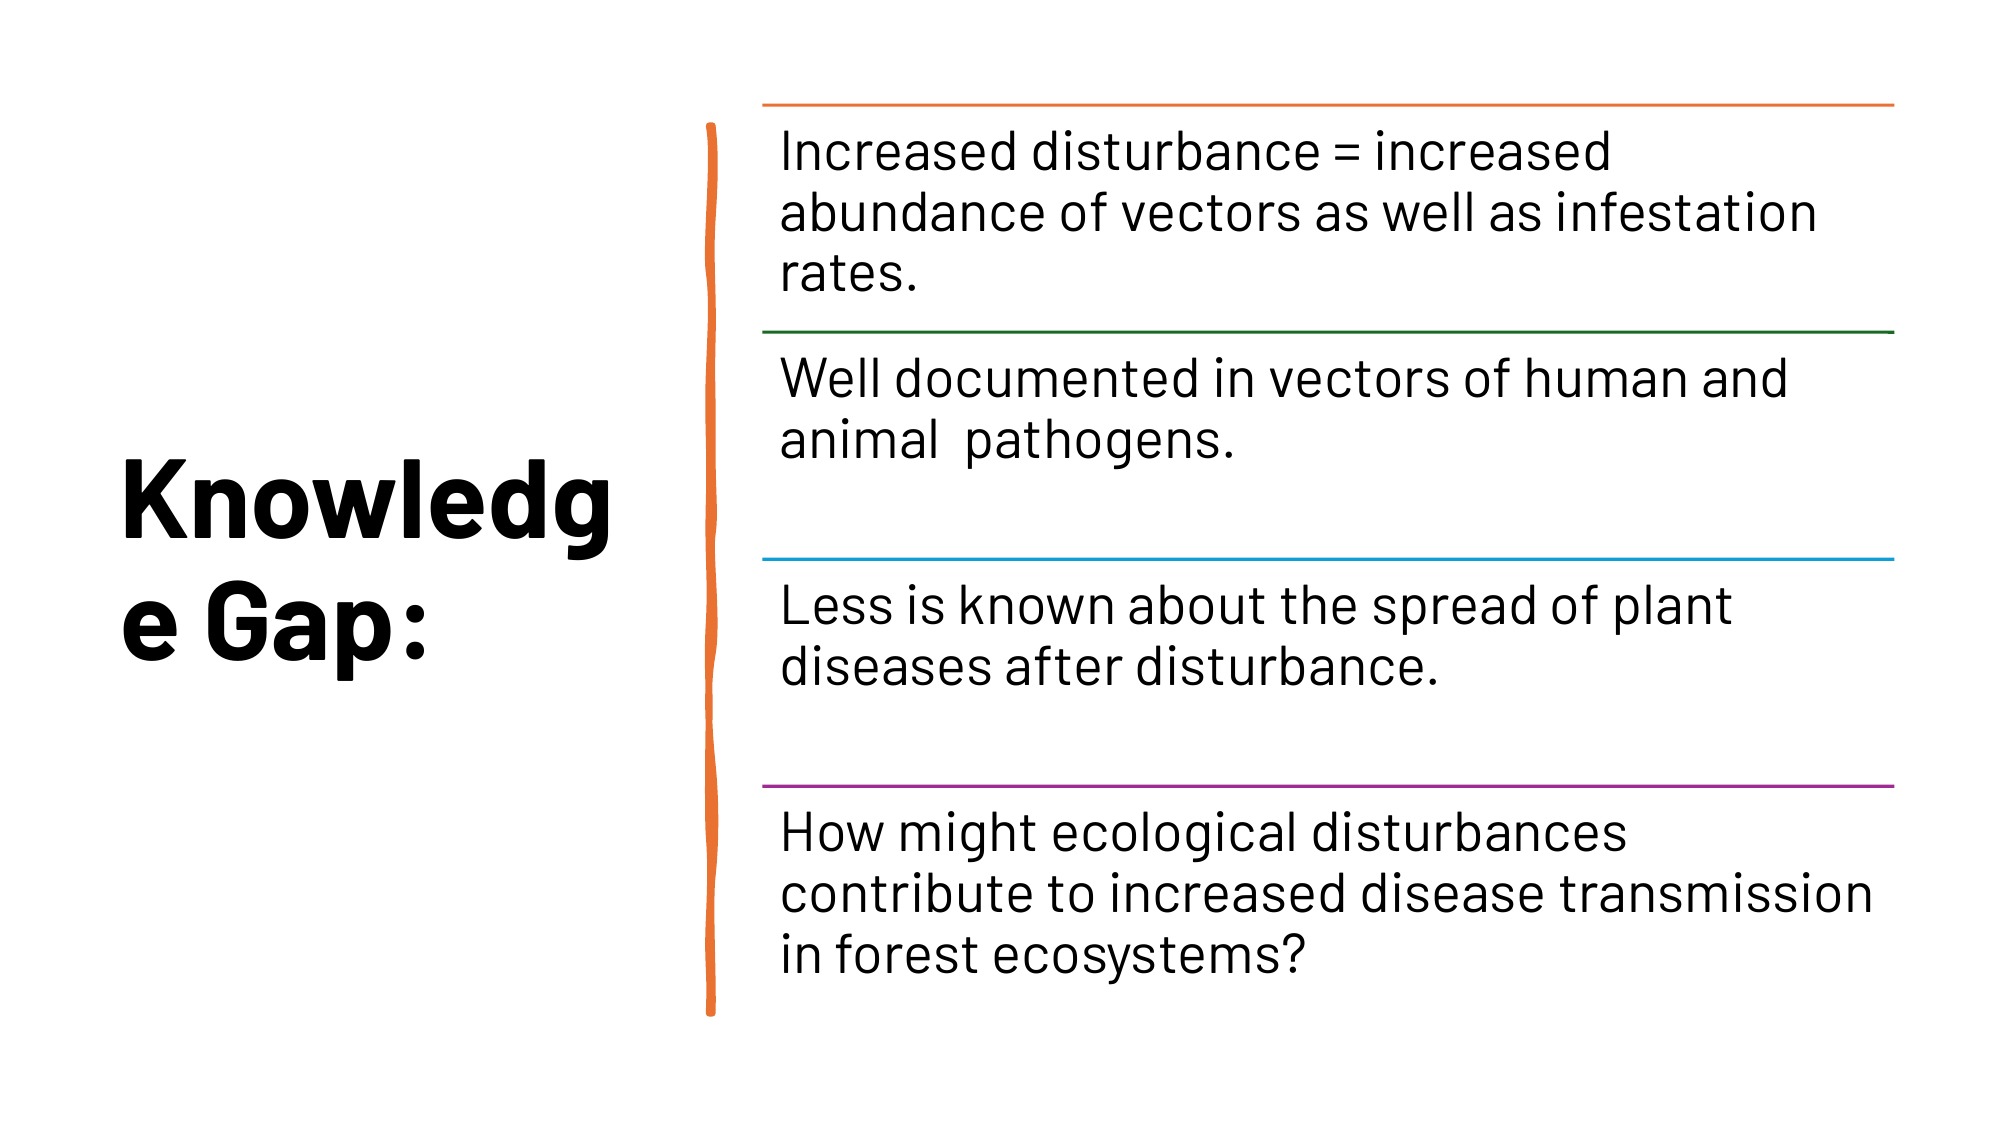

Increased disturbance = increased abundance of vectors as well as infestation rates.
Well documented in vectors of human and animal  pathogens.
Less is known about the spread of plant diseases after disturbance.
How might ecological disturbances contribute to increased disease transmission in forest ecosystems?
# Knowledge Gap: